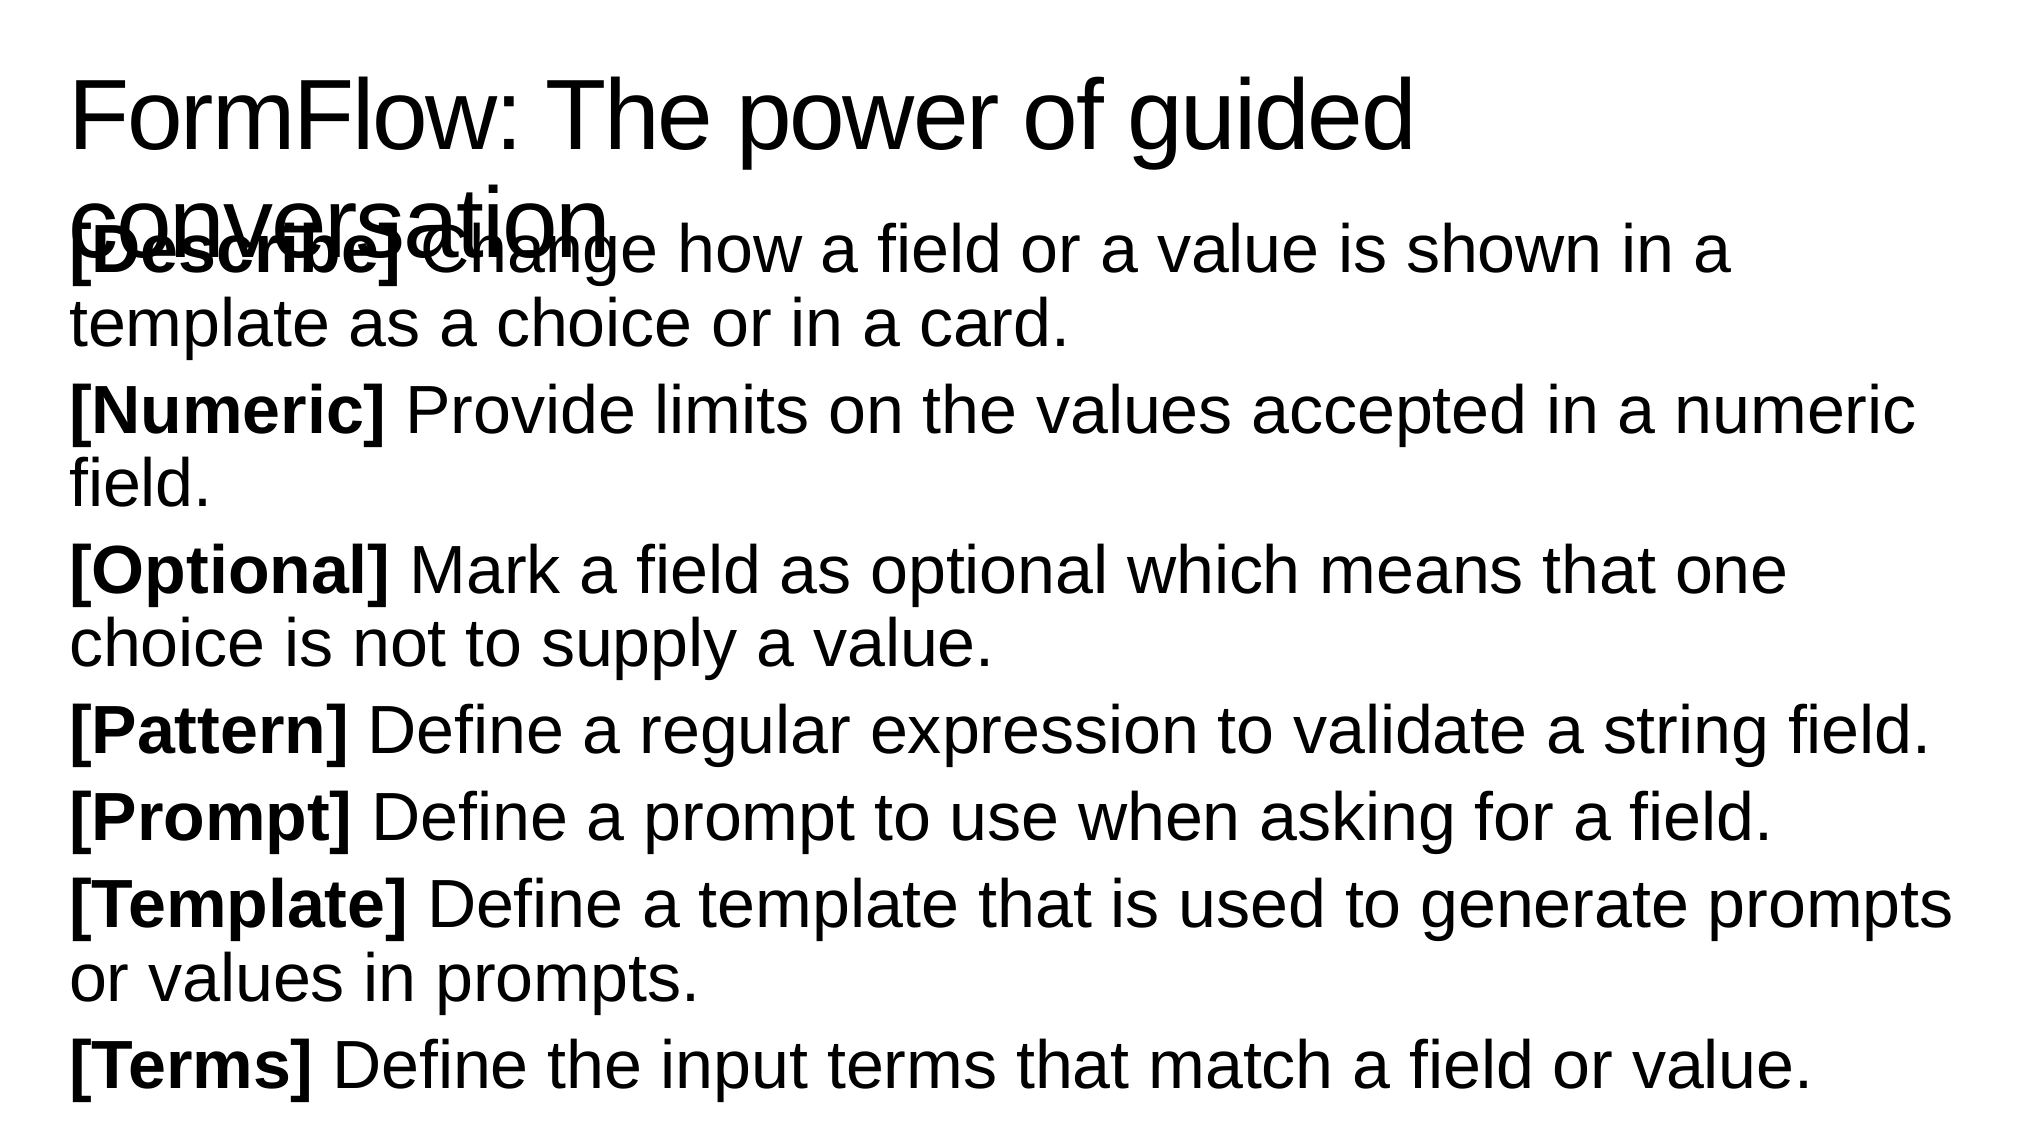

# FormFlow: The power of guided conversation
[Describe] Change how a field or a value is shown in a template as a choice or in a card.
[Numeric] Provide limits on the values accepted in a numeric field.
[Optional] Mark a field as optional which means that one choice is not to supply a value.
[Pattern] Define a regular expression to validate a string field.
[Prompt] Define a prompt to use when asking for a field.
[Template] Define a template that is used to generate prompts or values in prompts.
[Terms] Define the input terms that match a field or value.